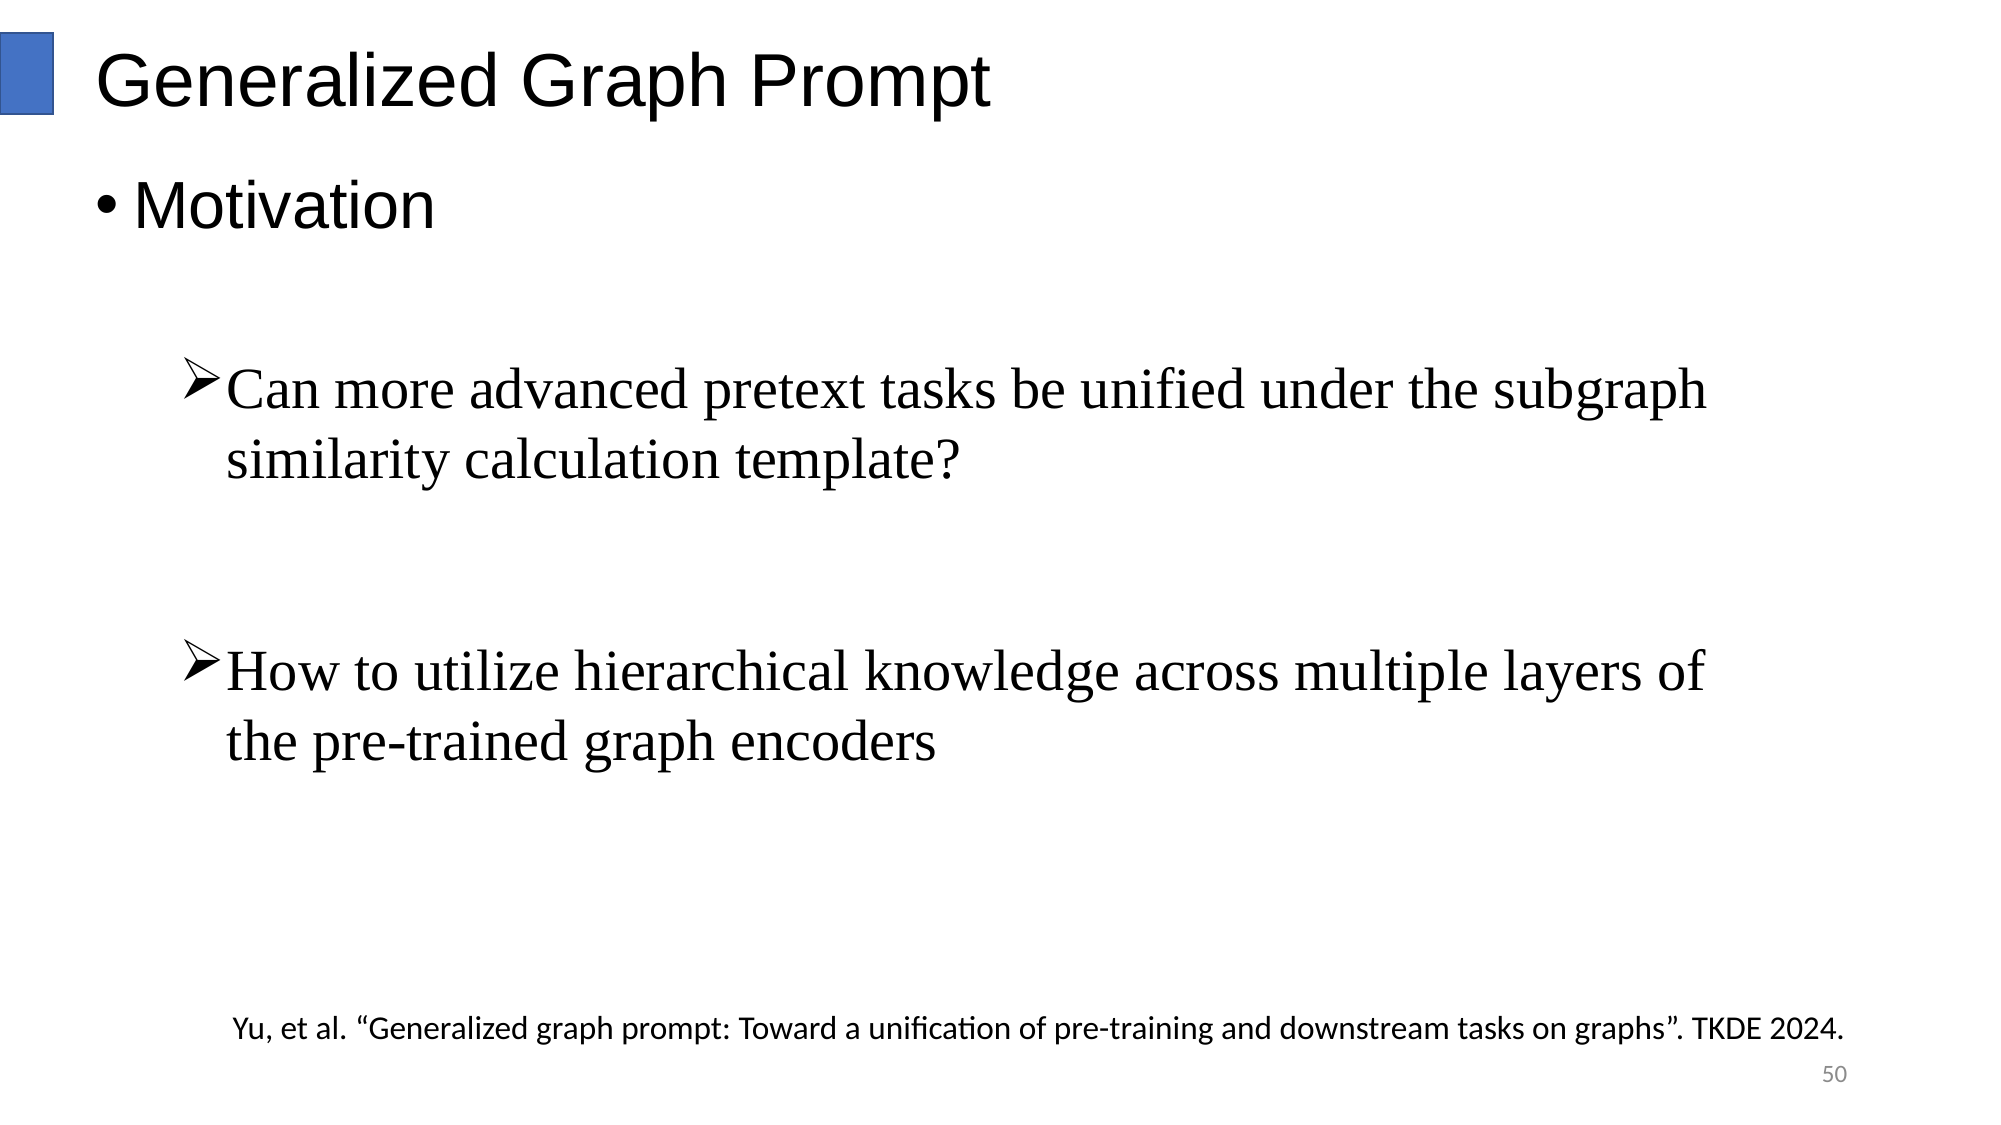

# Generalized Graph Prompt
Motivation
Can more advanced pretext tasks be unified under the subgraph similarity calculation template?
How to utilize hierarchical knowledge across multiple layers of the pre-trained graph encoders
Yu, et al. “Generalized graph prompt: Toward a unification of pre-training and downstream tasks on graphs”. TKDE 2024.
50